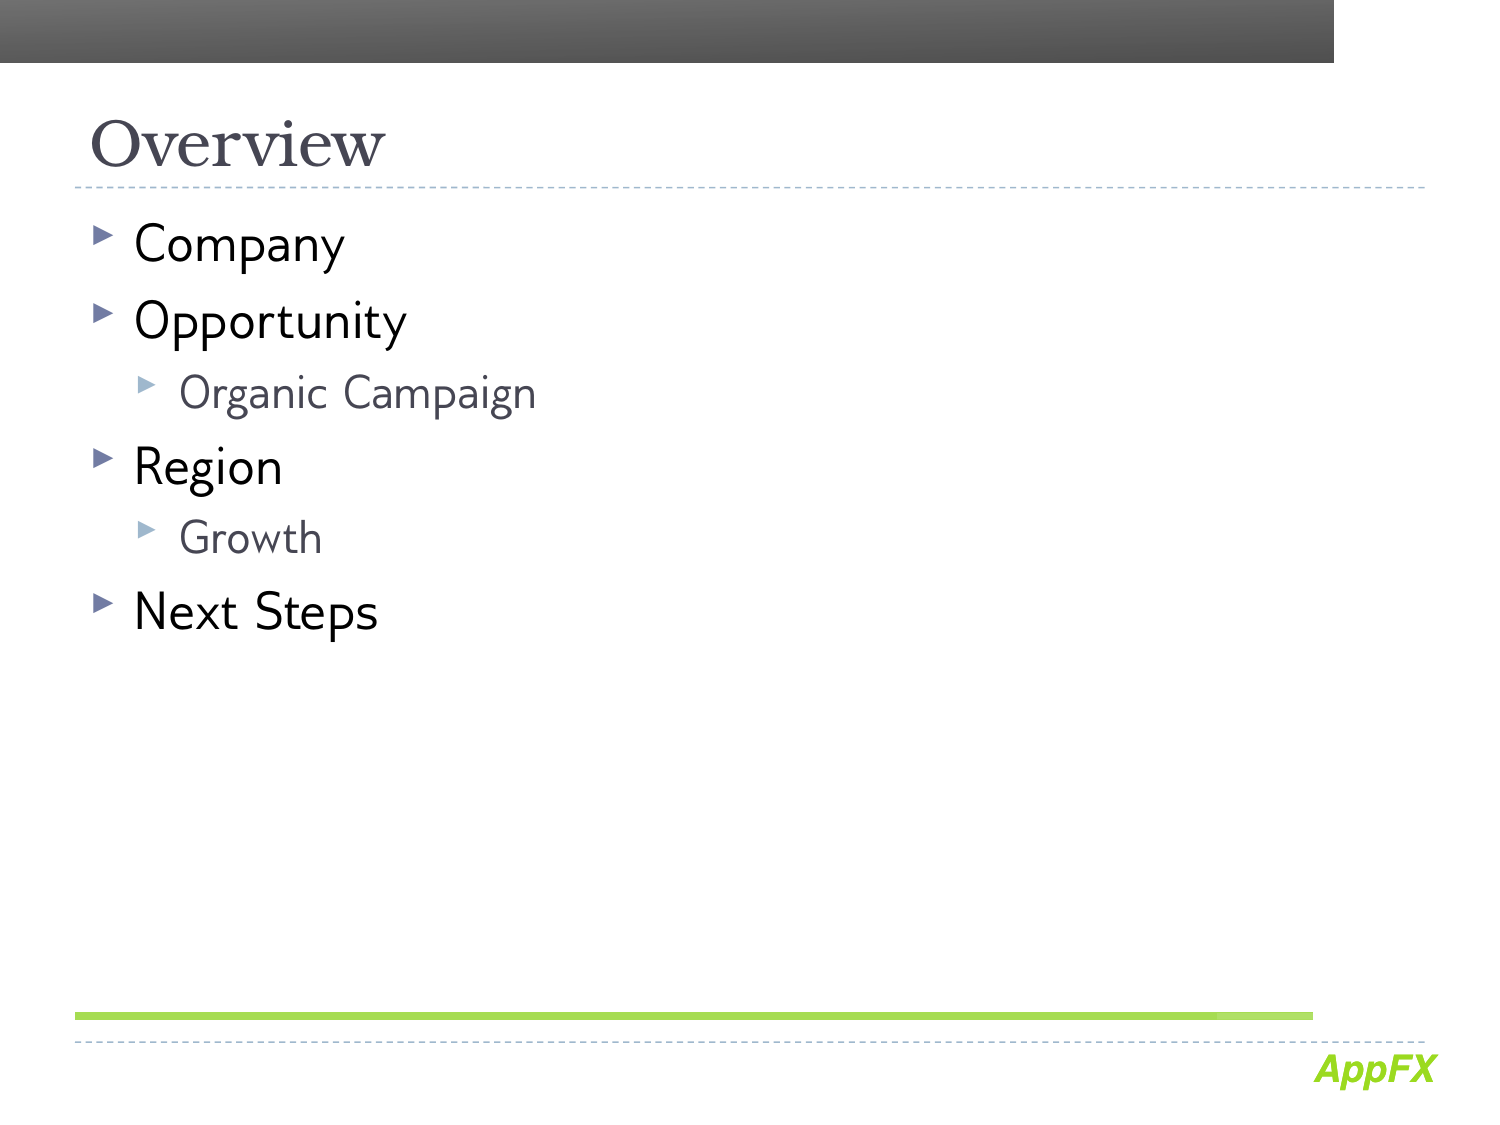

# Overview
Company
Opportunity
Organic Campaign
Region
Growth
Next Steps